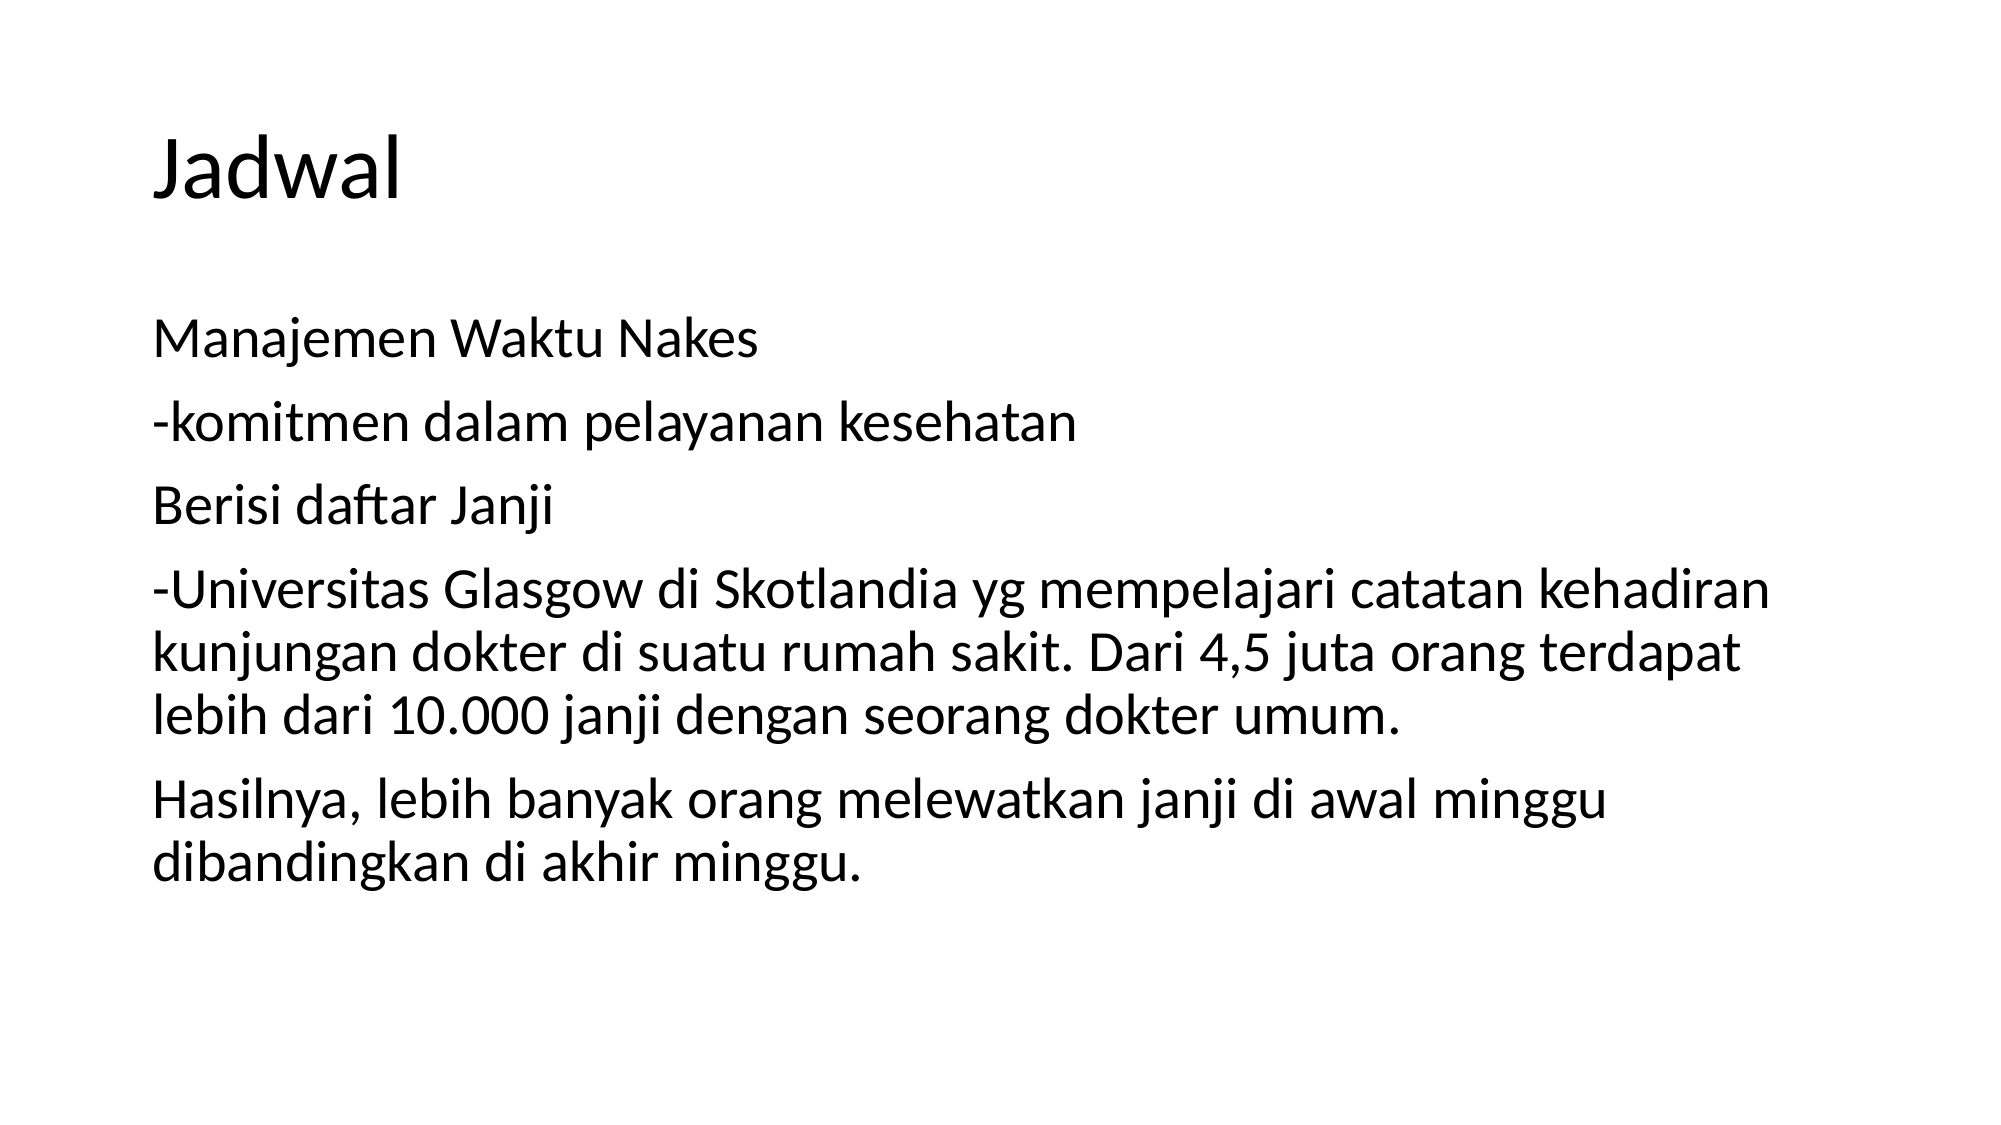

# Jadwal
Manajemen Waktu Nakes
-komitmen dalam pelayanan kesehatan
Berisi daftar Janji
-Universitas Glasgow di Skotlandia yg mempelajari catatan kehadiran kunjungan dokter di suatu rumah sakit. Dari 4,5 juta orang terdapat lebih dari 10.000 janji dengan seorang dokter umum.
Hasilnya, lebih banyak orang melewatkan janji di awal minggu dibandingkan di akhir minggu.